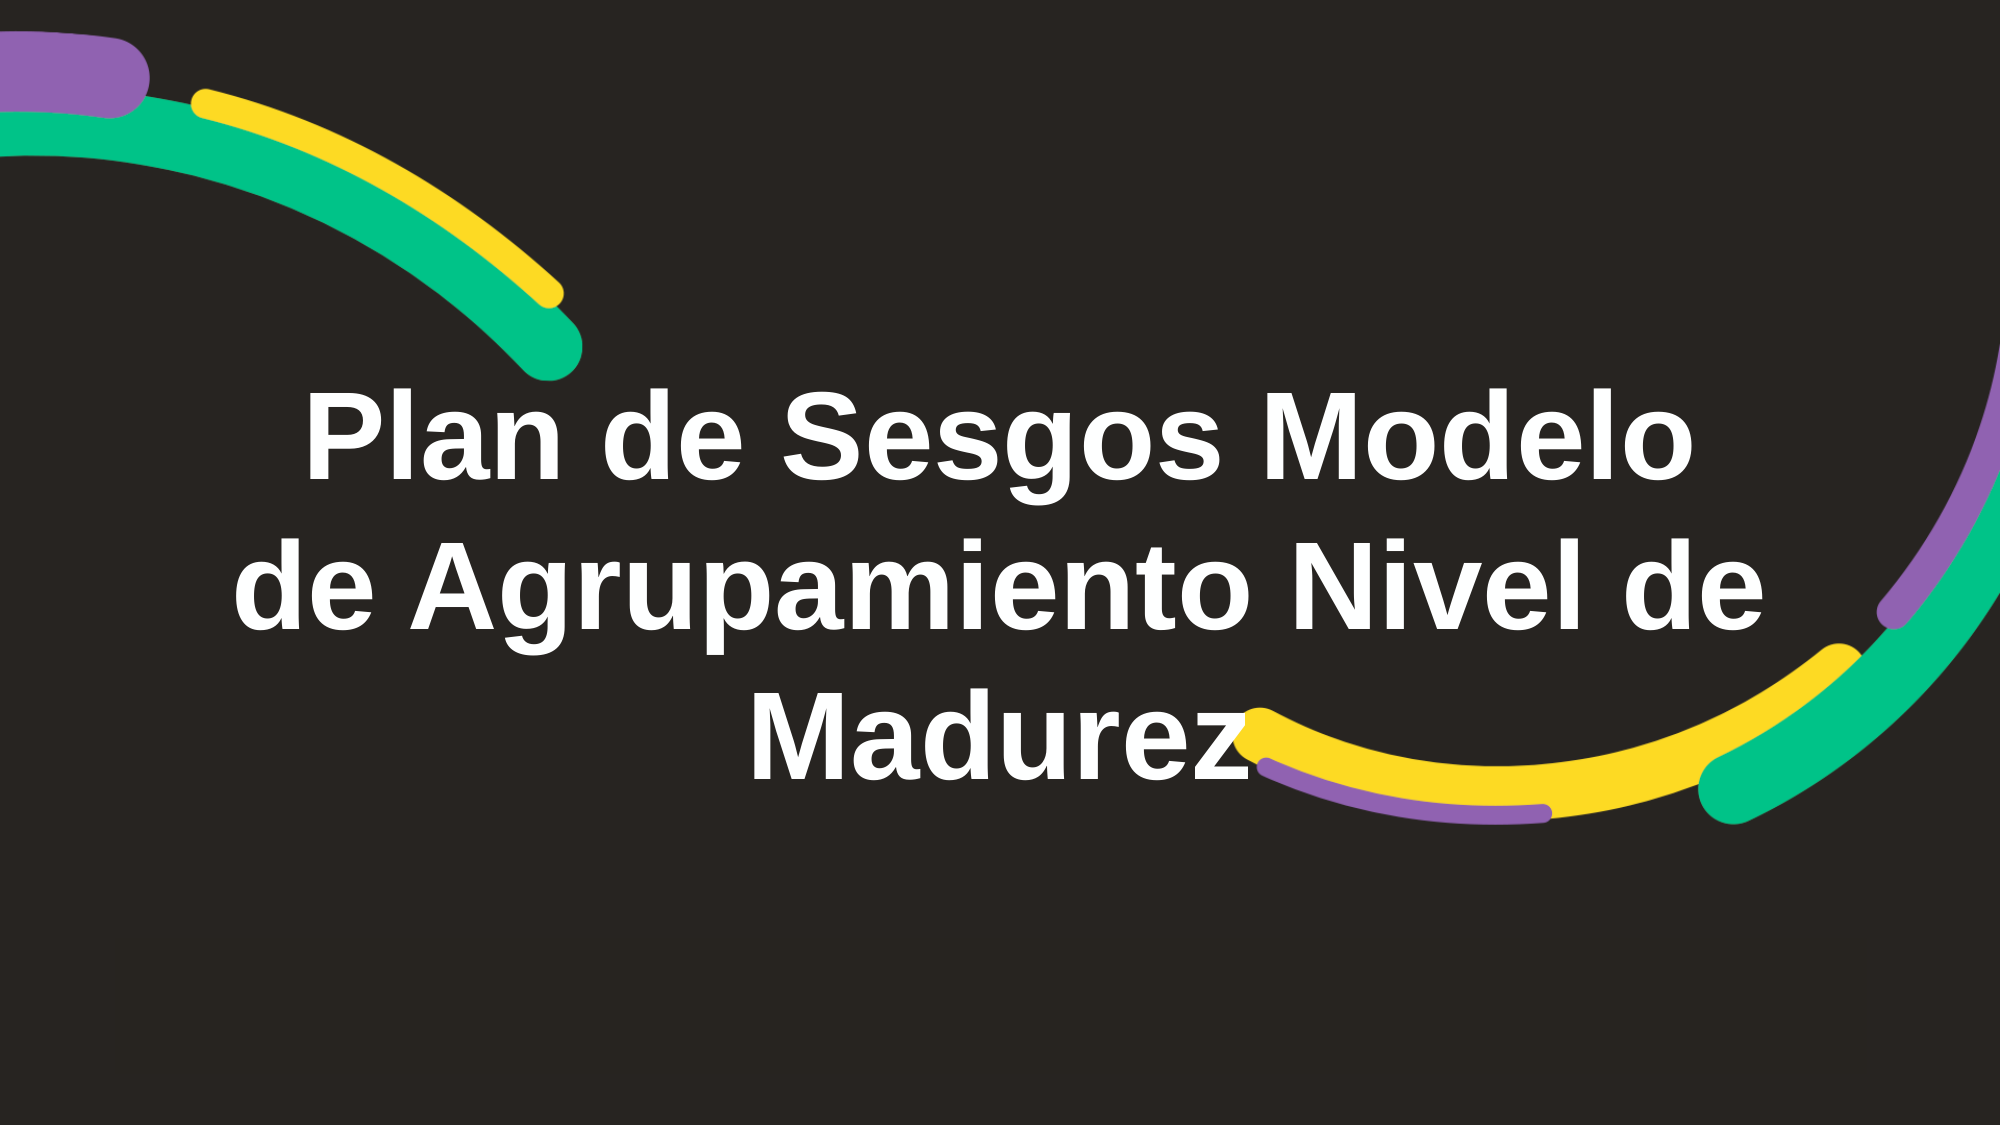

Plan de Sesgos Modelo de Agrupamiento Nivel de Madurez